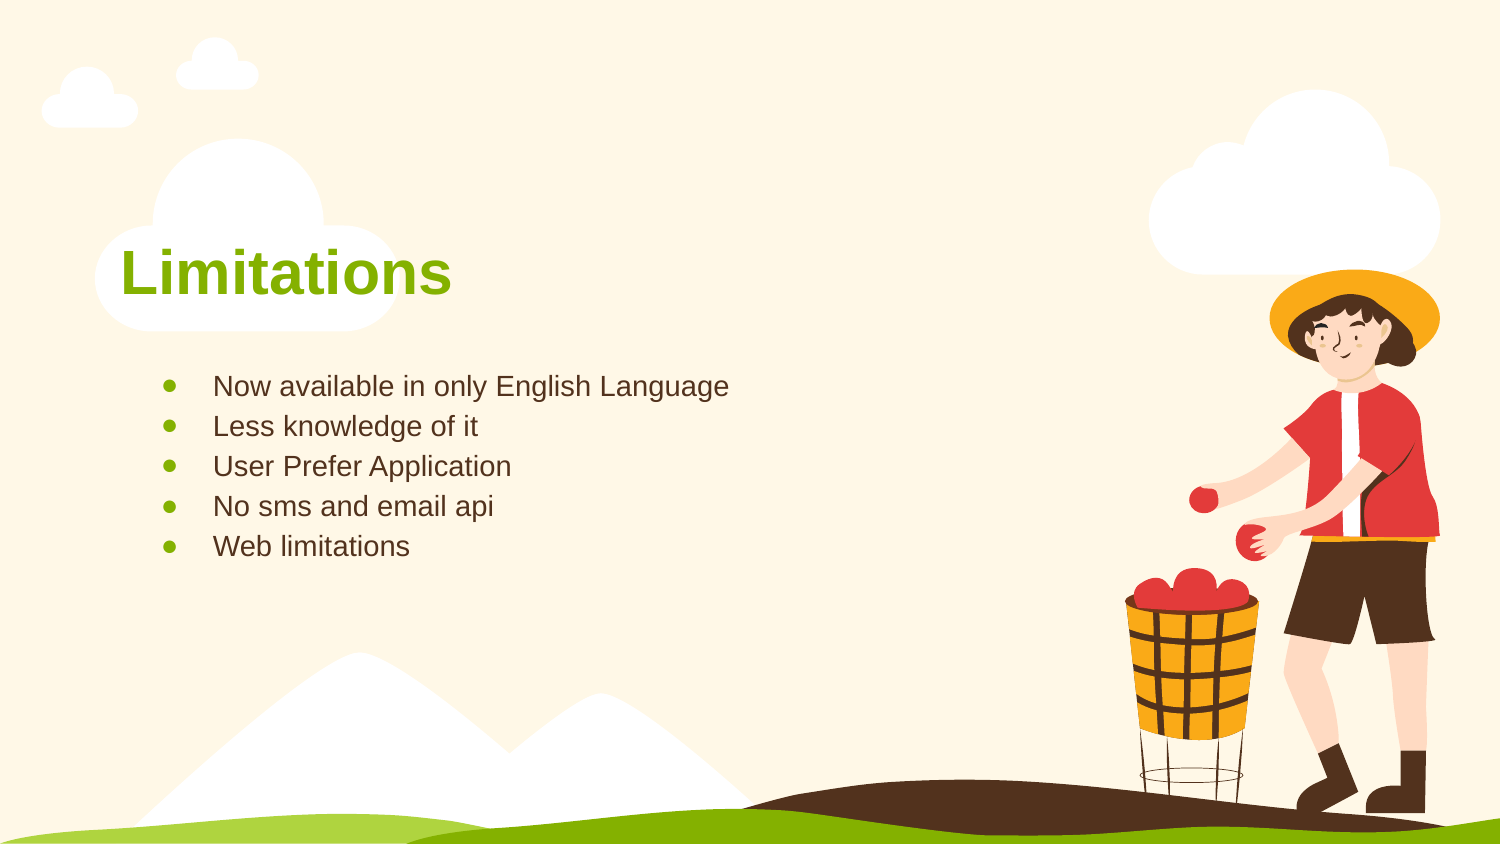

# Limitations

Now available in only English Language
Less knowledge of it
User Prefer Application
No sms and email api
Web limitations